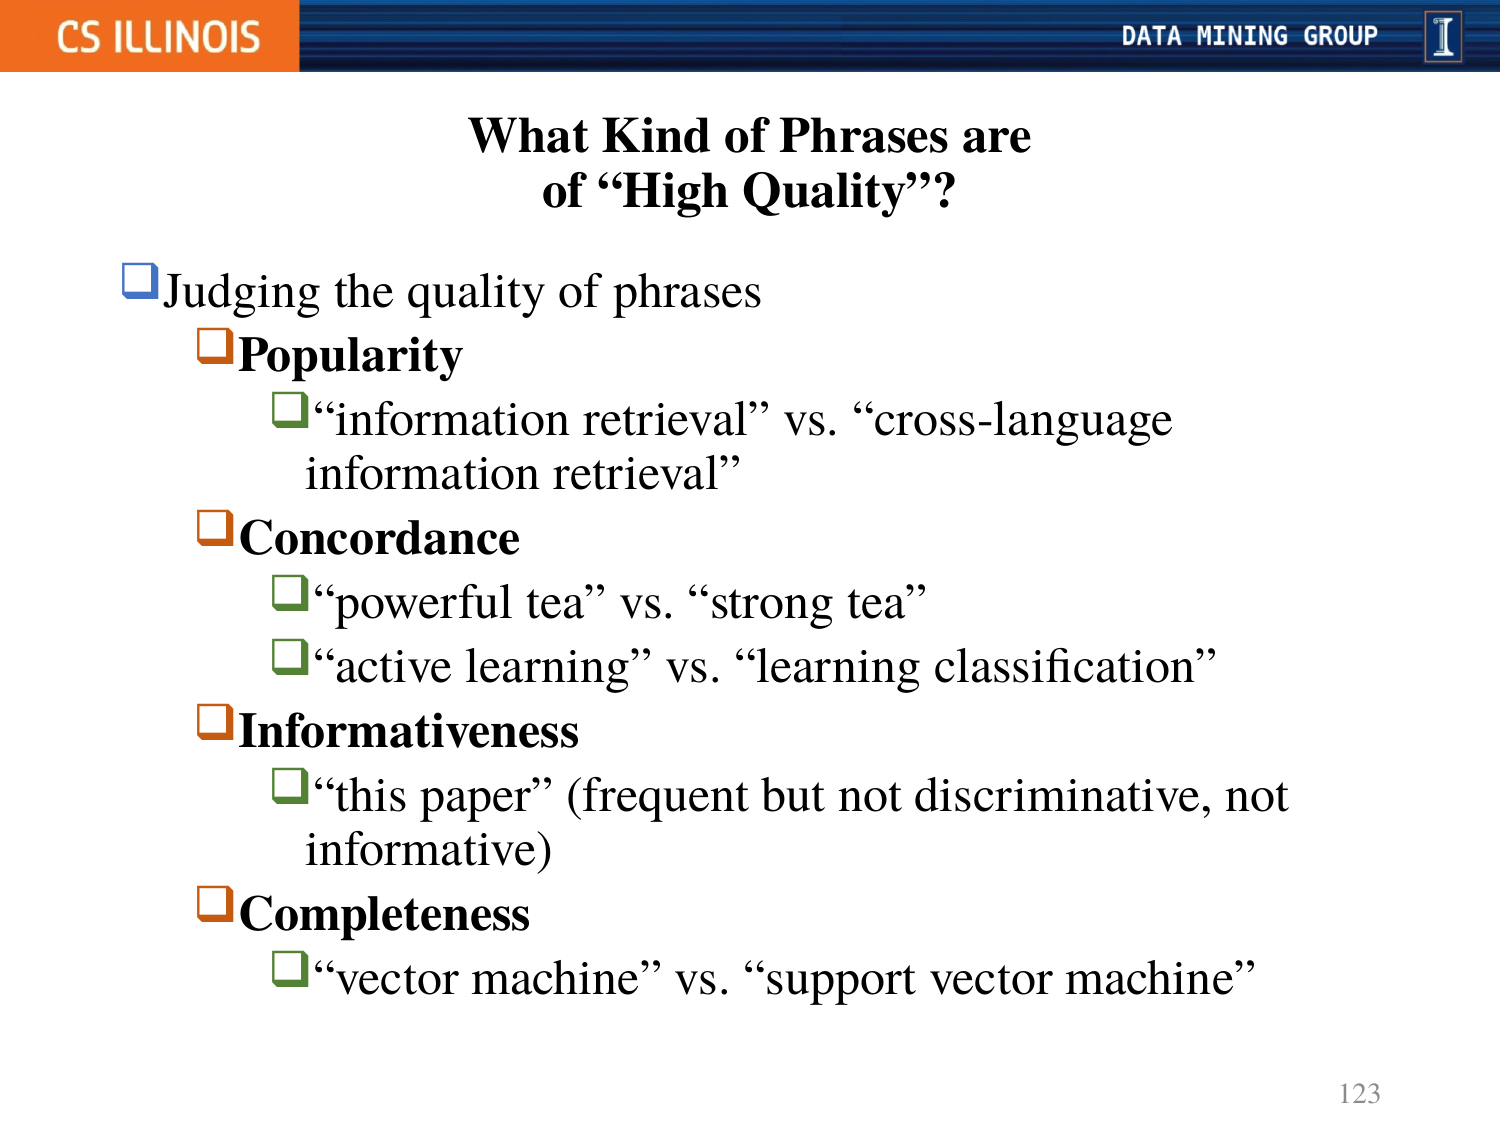

# What Kind of Phrases are of “High Quality”?
Judging the quality of phrases
Popularity
“information retrieval” vs. “cross-language information retrieval”
Concordance
“powerful tea” vs. “strong tea”
“active learning” vs. “learning classification”
Informativeness
“this paper” (frequent but not discriminative, not informative)
Completeness
“vector machine” vs. “support vector machine”
123